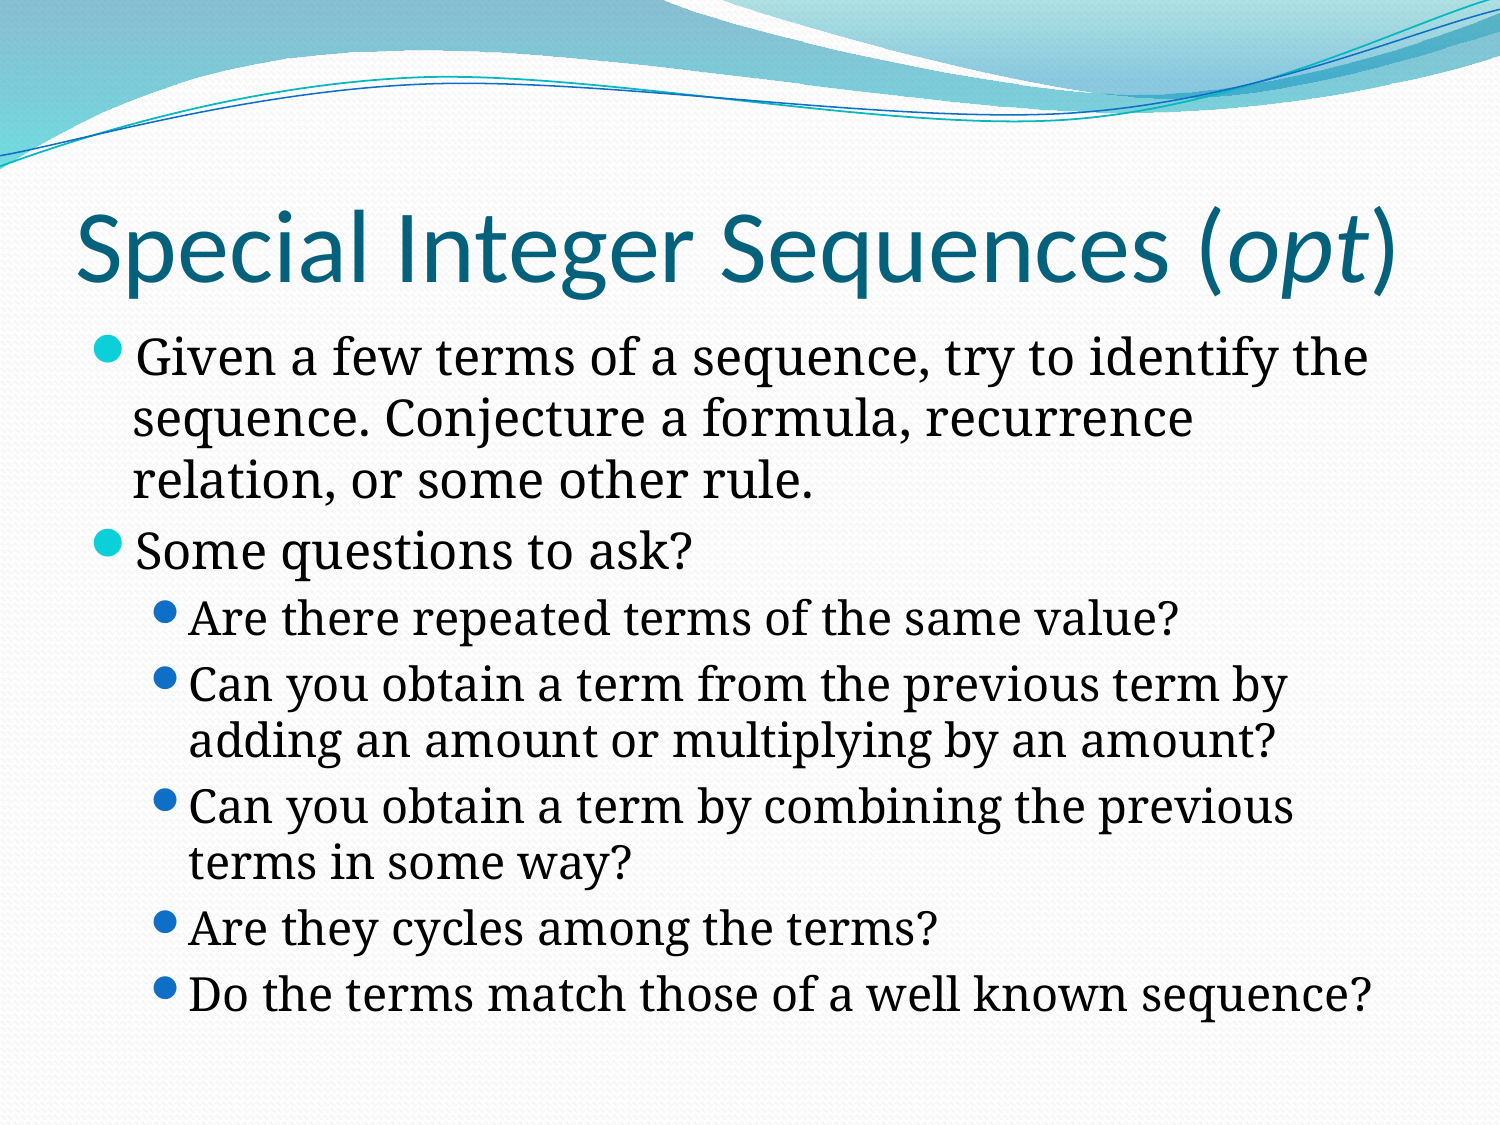

# Special Integer Sequences (opt)
Given a few terms of a sequence, try to identify the sequence. Conjecture a formula, recurrence relation, or some other rule.
Some questions to ask?
Are there repeated terms of the same value?
Can you obtain a term from the previous term by adding an amount or multiplying by an amount?
Can you obtain a term by combining the previous terms in some way?
Are they cycles among the terms?
Do the terms match those of a well known sequence?